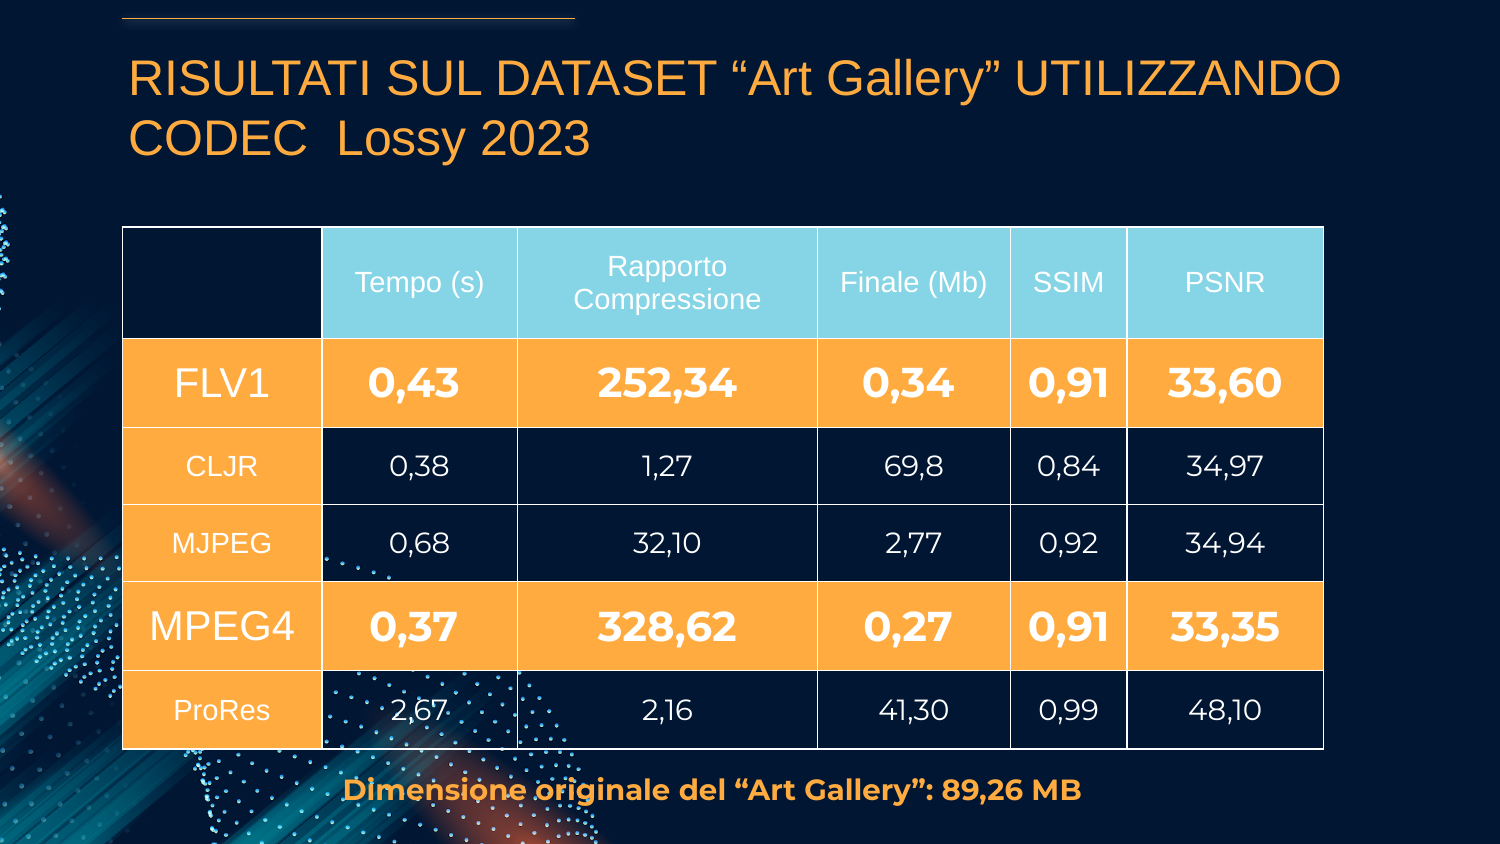

# RISULTATI SUL DATASET “Art Gallery” UTILIZZANDO CODEC  Lossy 2023
|  | Tempo (s) | Rapporto Compressione | Finale (Mb) | SSIM | PSNR |
| --- | --- | --- | --- | --- | --- |
| FLV1 | 0,43 | 252,34 | 0,34 | 0,91 | 33,60 |
| CLJR | 0,38 | 1,27 | 69,8 | 0,84 | 34,97 |
| MJPEG | 0,68 | 32,10 | 2,77 | 0,92 | 34,94 |
| MPEG4 | 0,37 | 328,62 | 0,27 | 0,91 | 33,35 |
| ProRes | 2,67 | 2,16 | 41,30 | 0,99 | 48,10 |
Dimensione originale del “Art Gallery”: 89,26 MB